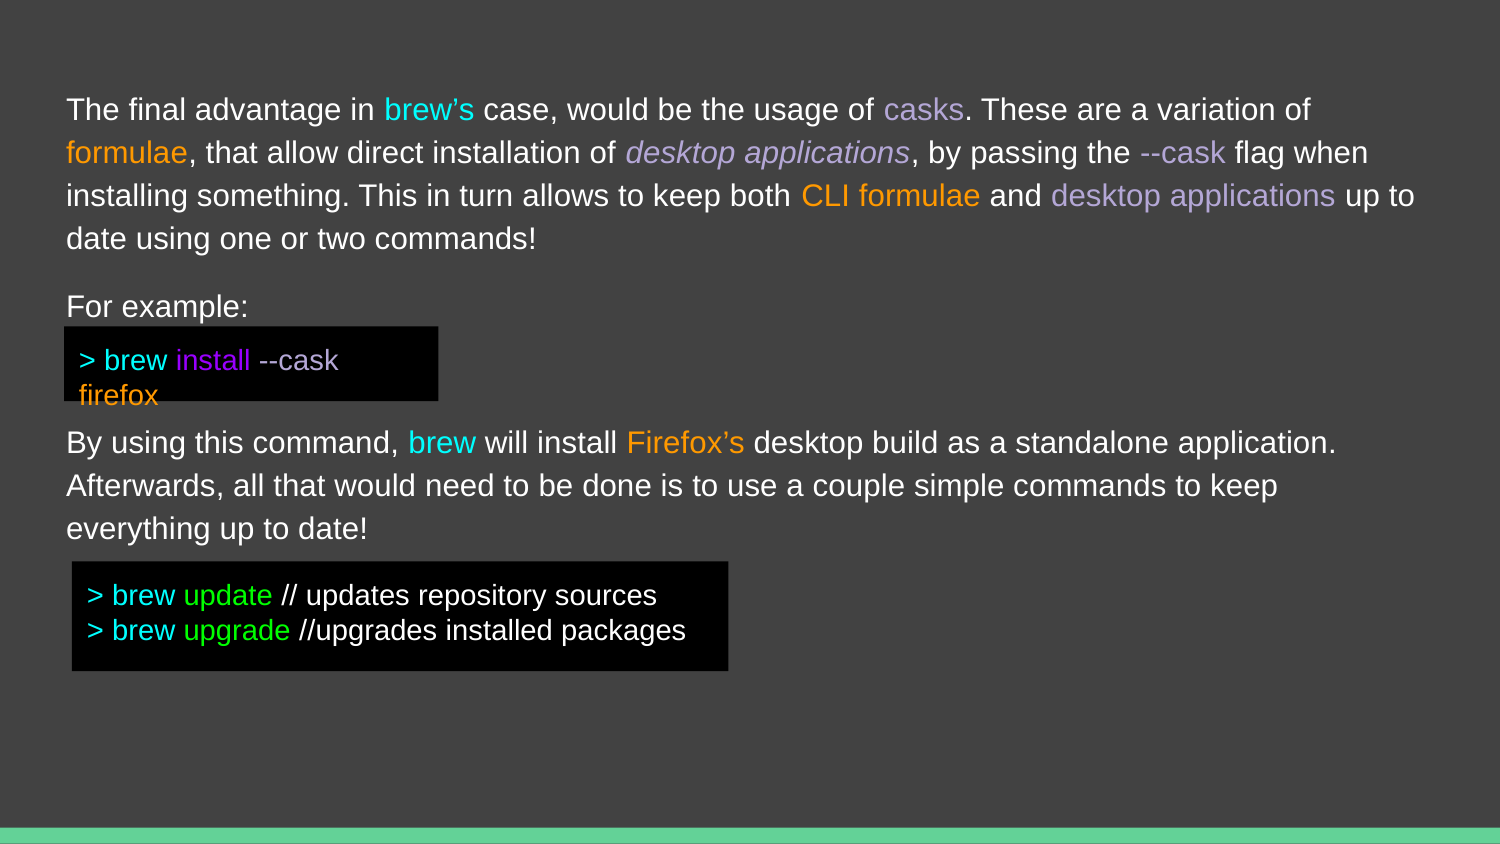

The final advantage in brew’s case, would be the usage of casks. These are a variation of formulae, that allow direct installation of desktop applications, by passing the --cask flag when installing something. This in turn allows to keep both CLI formulae and desktop applications up to date using one or two commands!
For example:

By using this command, brew will install Firefox’s desktop build as a standalone application. Afterwards, all that would need to be done is to use a couple simple commands to keep everything up to date!

> brew install --cask firefox
> brew update // updates repository sources
> brew upgrade //upgrades installed packages